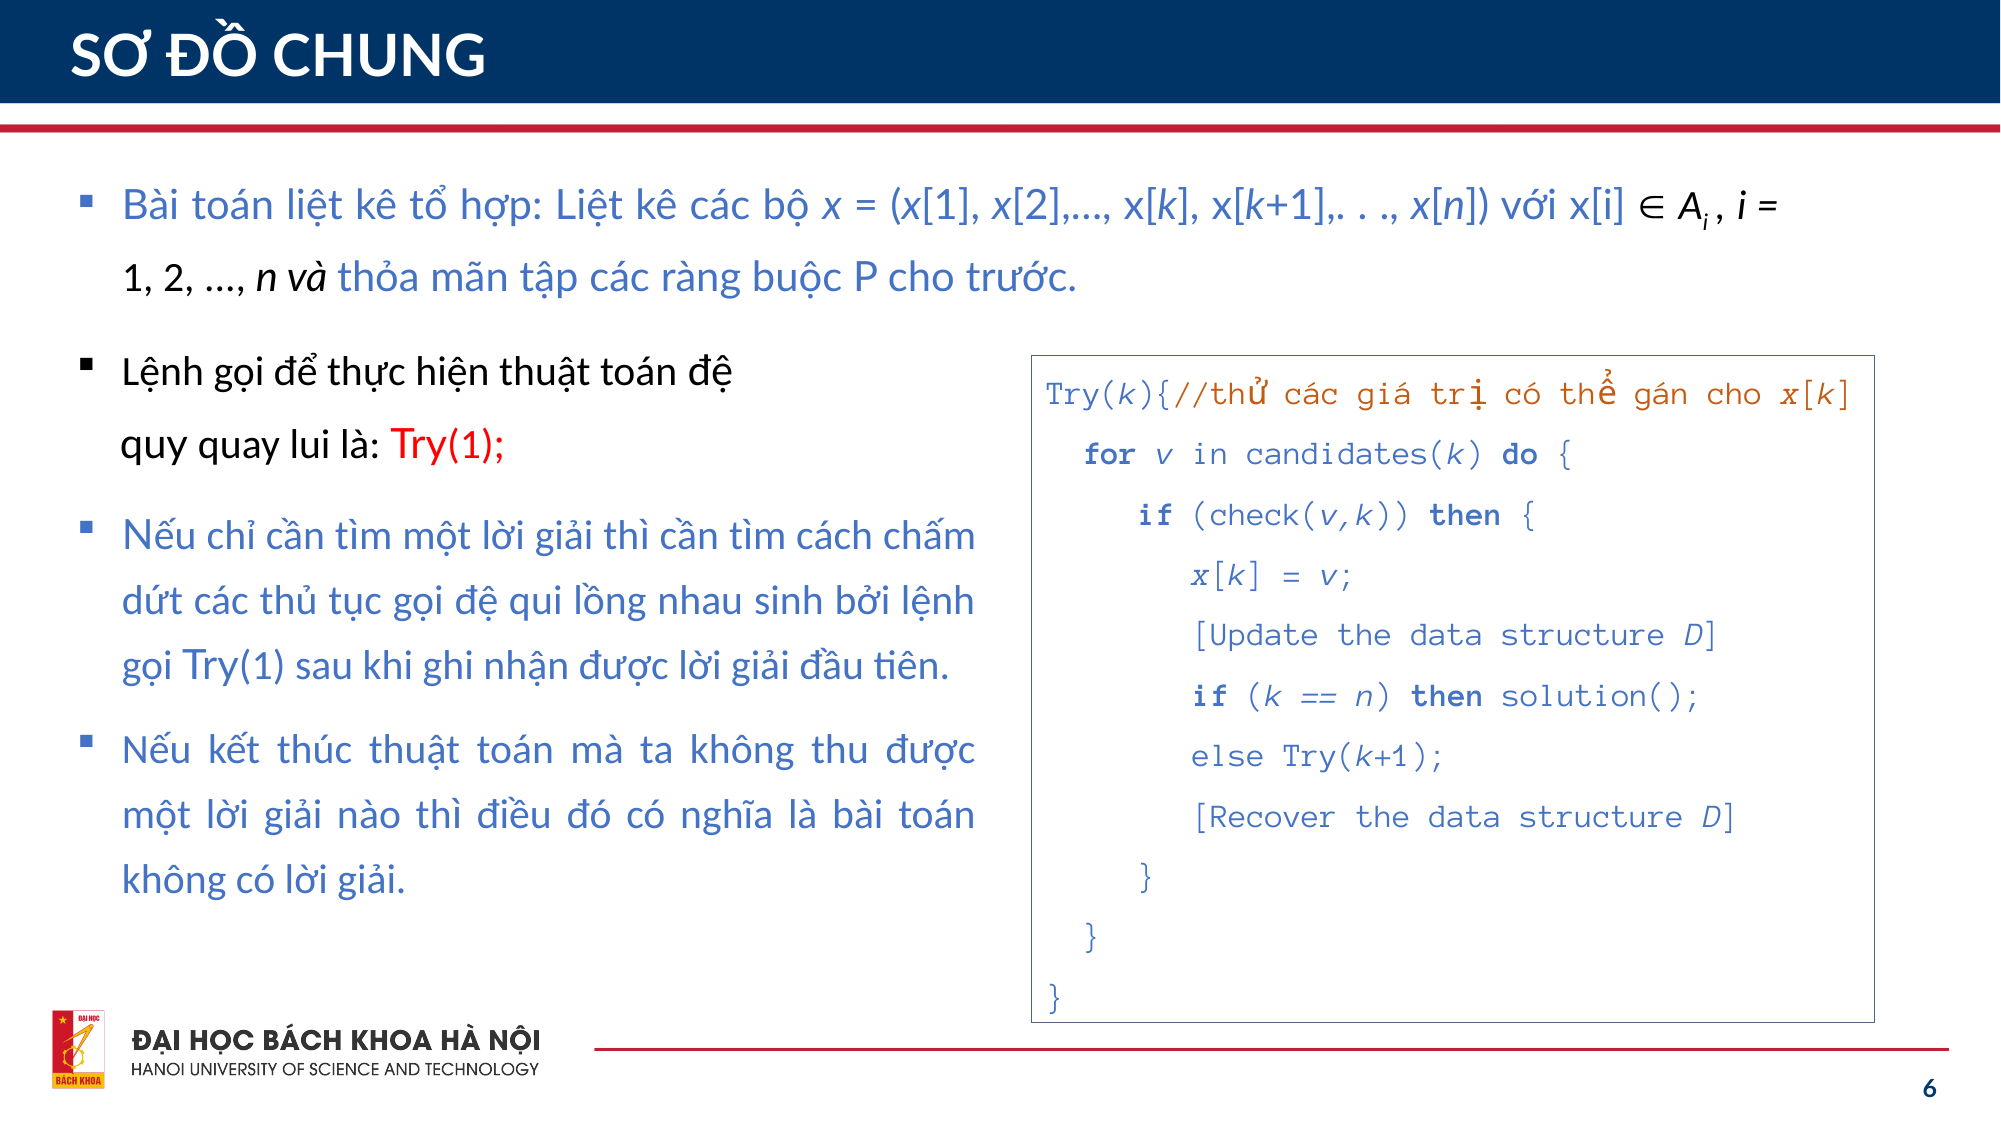

# SƠ ĐỒ CHUNG
Bài toán liệt kê tổ hợp: Liệt kê các bộ x = (x[1], x[2],…, x[k], x[k+1],. . ., x[n]) với x[i] ∈ Ai , i = 1, 2, ..., n và thỏa mãn tập các ràng buộc P cho trước.
Lệnh gọi để thực hiện thuật toán đệ
    quy quay lui là: Try(1);
Try(k){//thử các giá trị có thể gán cho x[k]
  for v in candidates(k) do {
     if (check(v,k)) then {
        x[k] = v;
        [Update the data structure D]
        if (k == n) then solution();
        else Try(k+1);
        [Recover the data structure D]
     }
  }
}
Nếu chỉ cần tìm một lời giải thì cần tìm cách chấm dứt các thủ tục gọi đệ qui lồng nhau sinh bởi lệnh gọi Try(1) sau khi ghi nhận được lời giải đầu tiên.
Nếu kết thúc thuật toán mà ta không thu được một lời giải nào thì điều đó có nghĩa là bài toán không có lời giải.
6